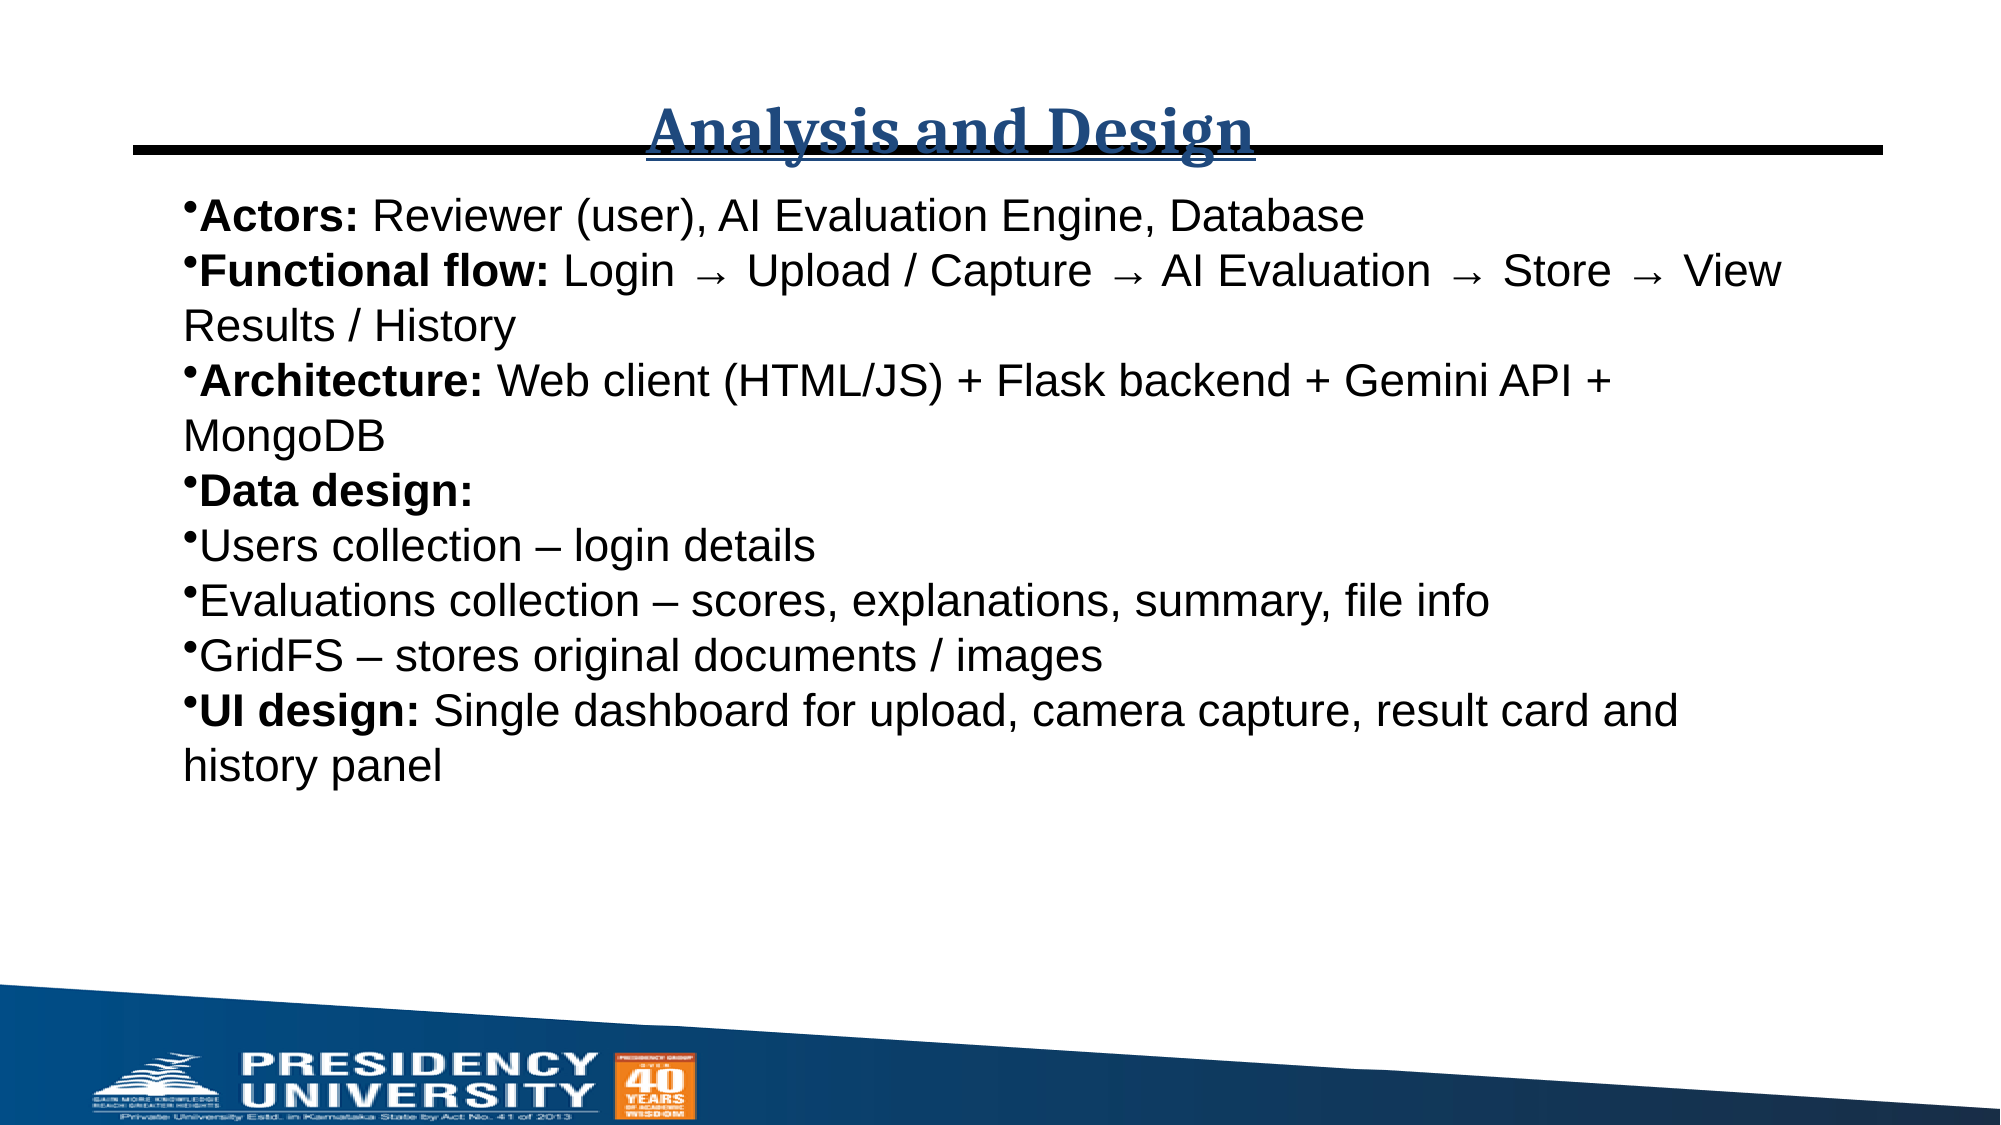

Analysis and Design

Actors: Reviewer (user), AI Evaluation Engine, Database
Functional flow: Login → Upload / Capture → AI Evaluation → Store → View Results / History
Architecture: Web client (HTML/JS) + Flask backend + Gemini API + MongoDB
Data design:
Users collection – login details
Evaluations collection – scores, explanations, summary, file info
GridFS – stores original documents / images
UI design: Single dashboard for upload, camera capture, result card and history panel